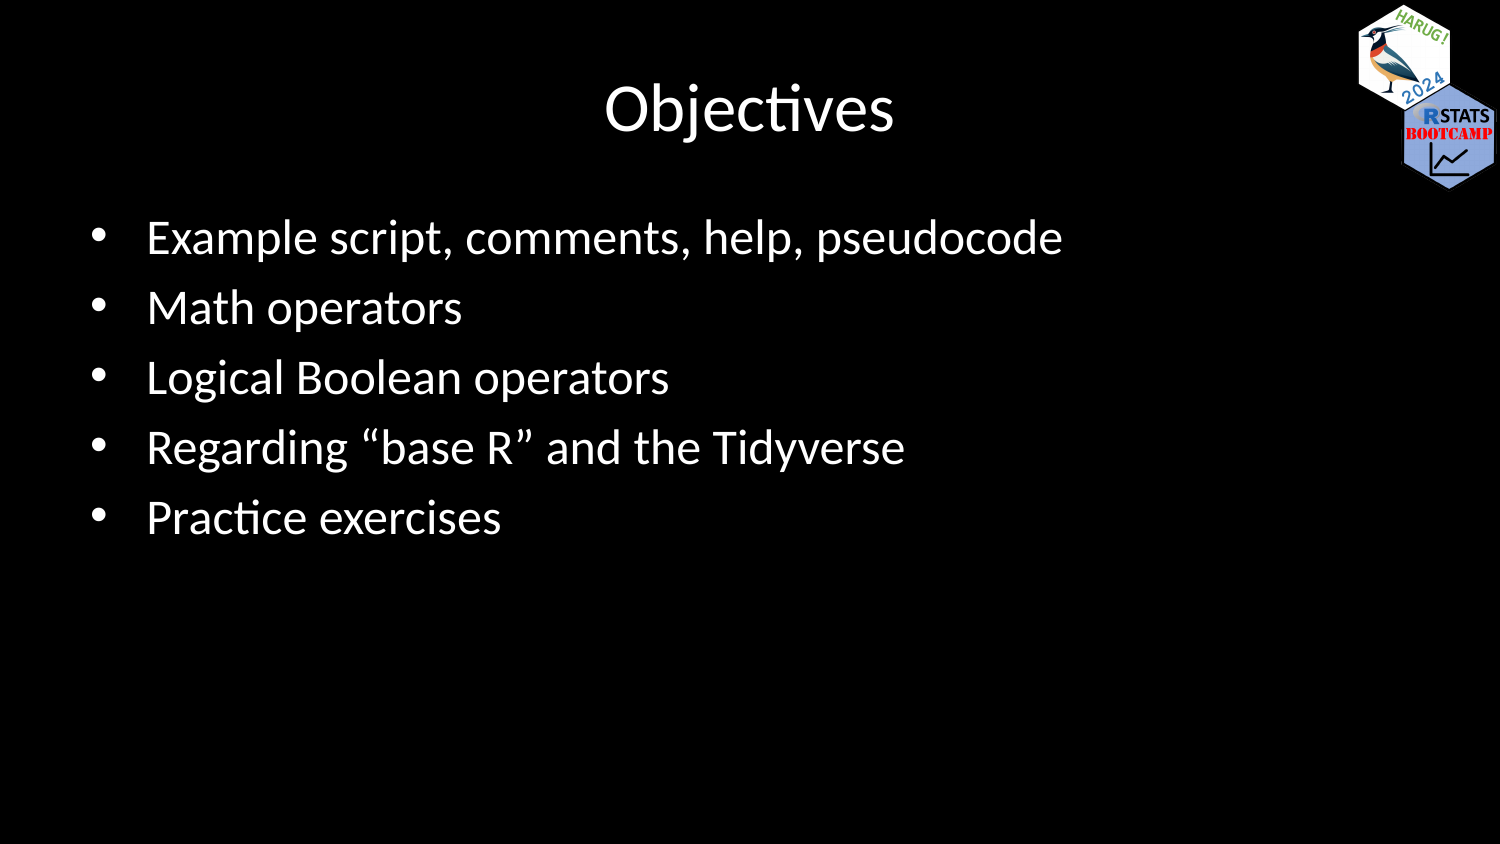

# Objectives
Example script, comments, help, pseudocode
Math operators
Logical Boolean operators
Regarding “base R” and the Tidyverse
Practice exercises